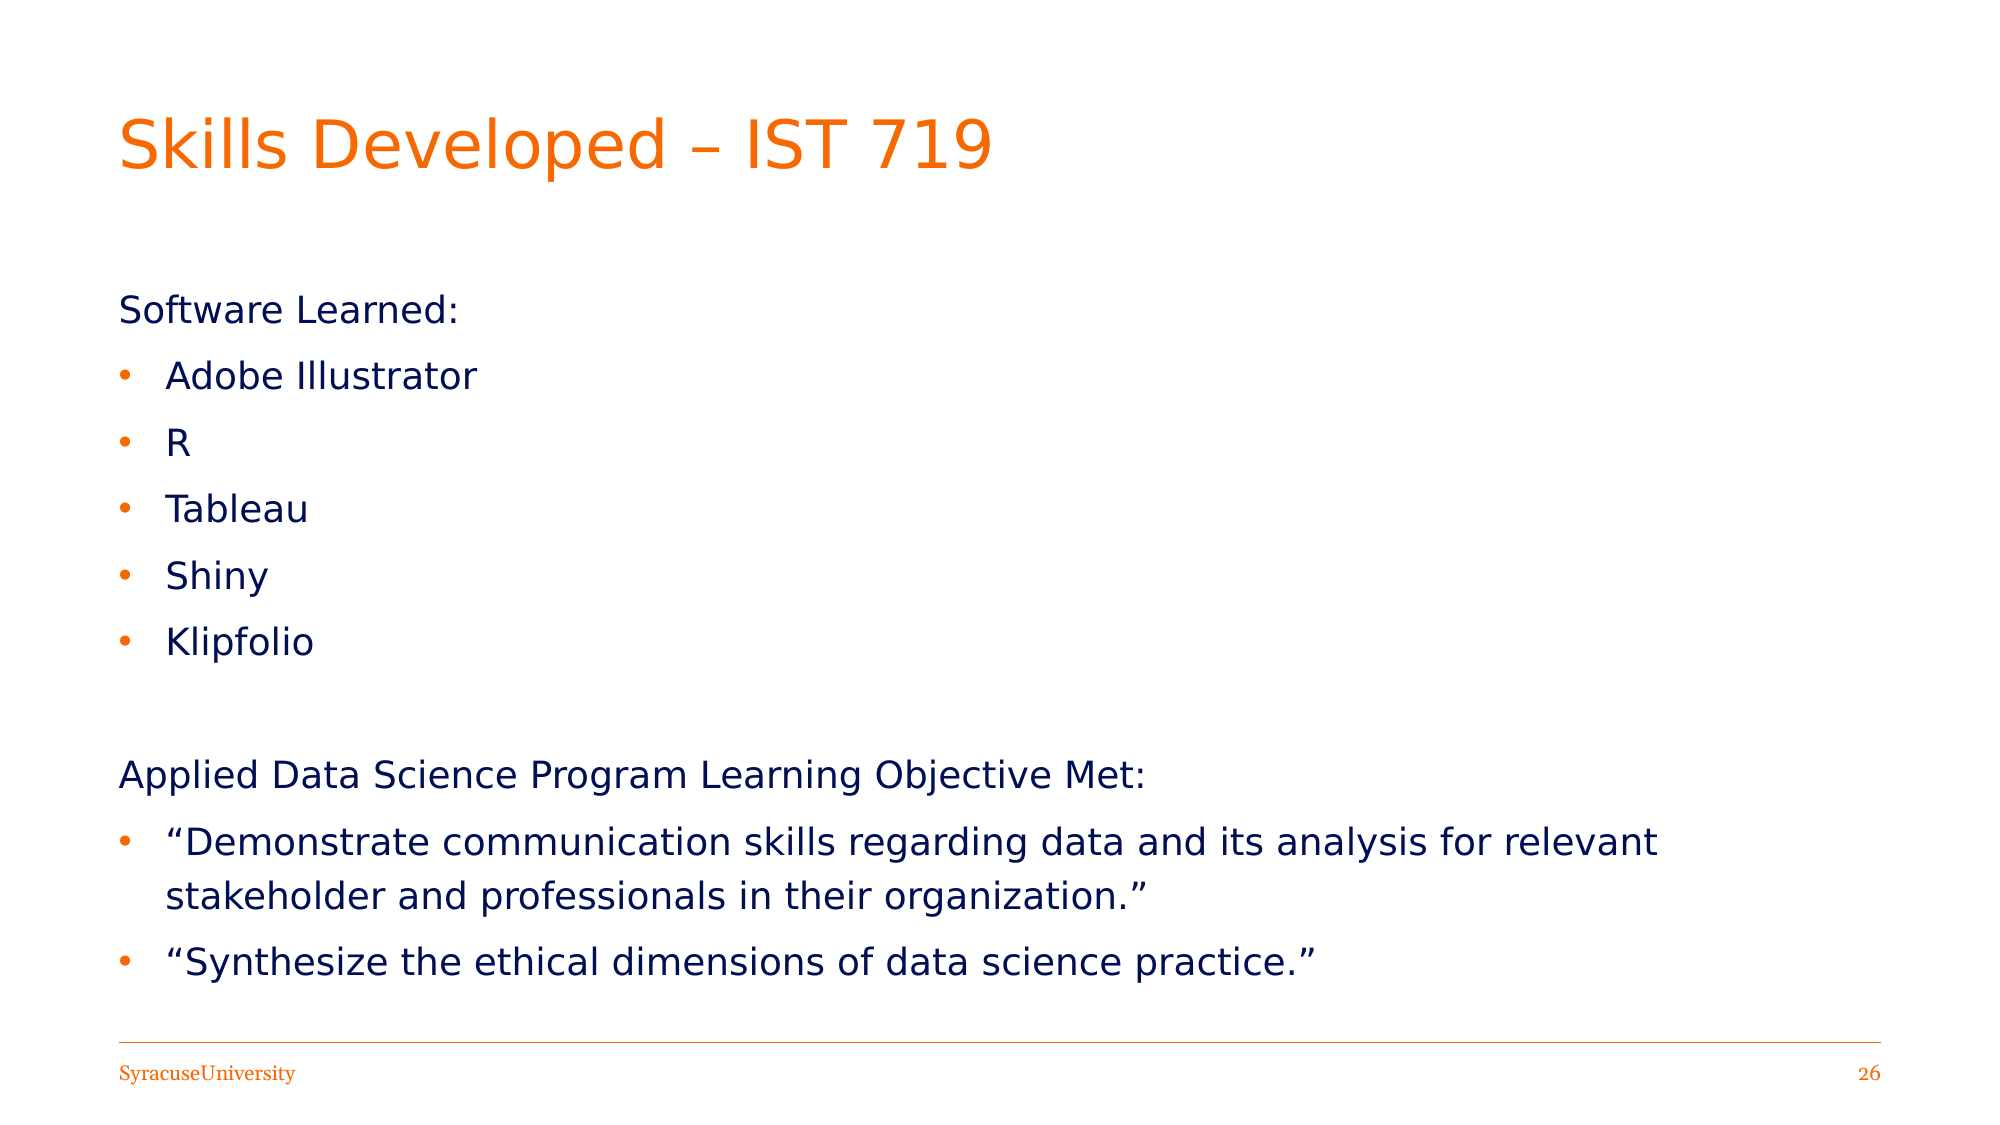

# Skills Developed – IST 719
Software Learned:
Adobe Illustrator
R
Tableau
Shiny
Klipfolio

Applied Data Science Program Learning Objective Met:
“Demonstrate communication skills regarding data and its analysis for relevant stakeholder and professionals in their organization.”
“Synthesize the ethical dimensions of data science practice.”